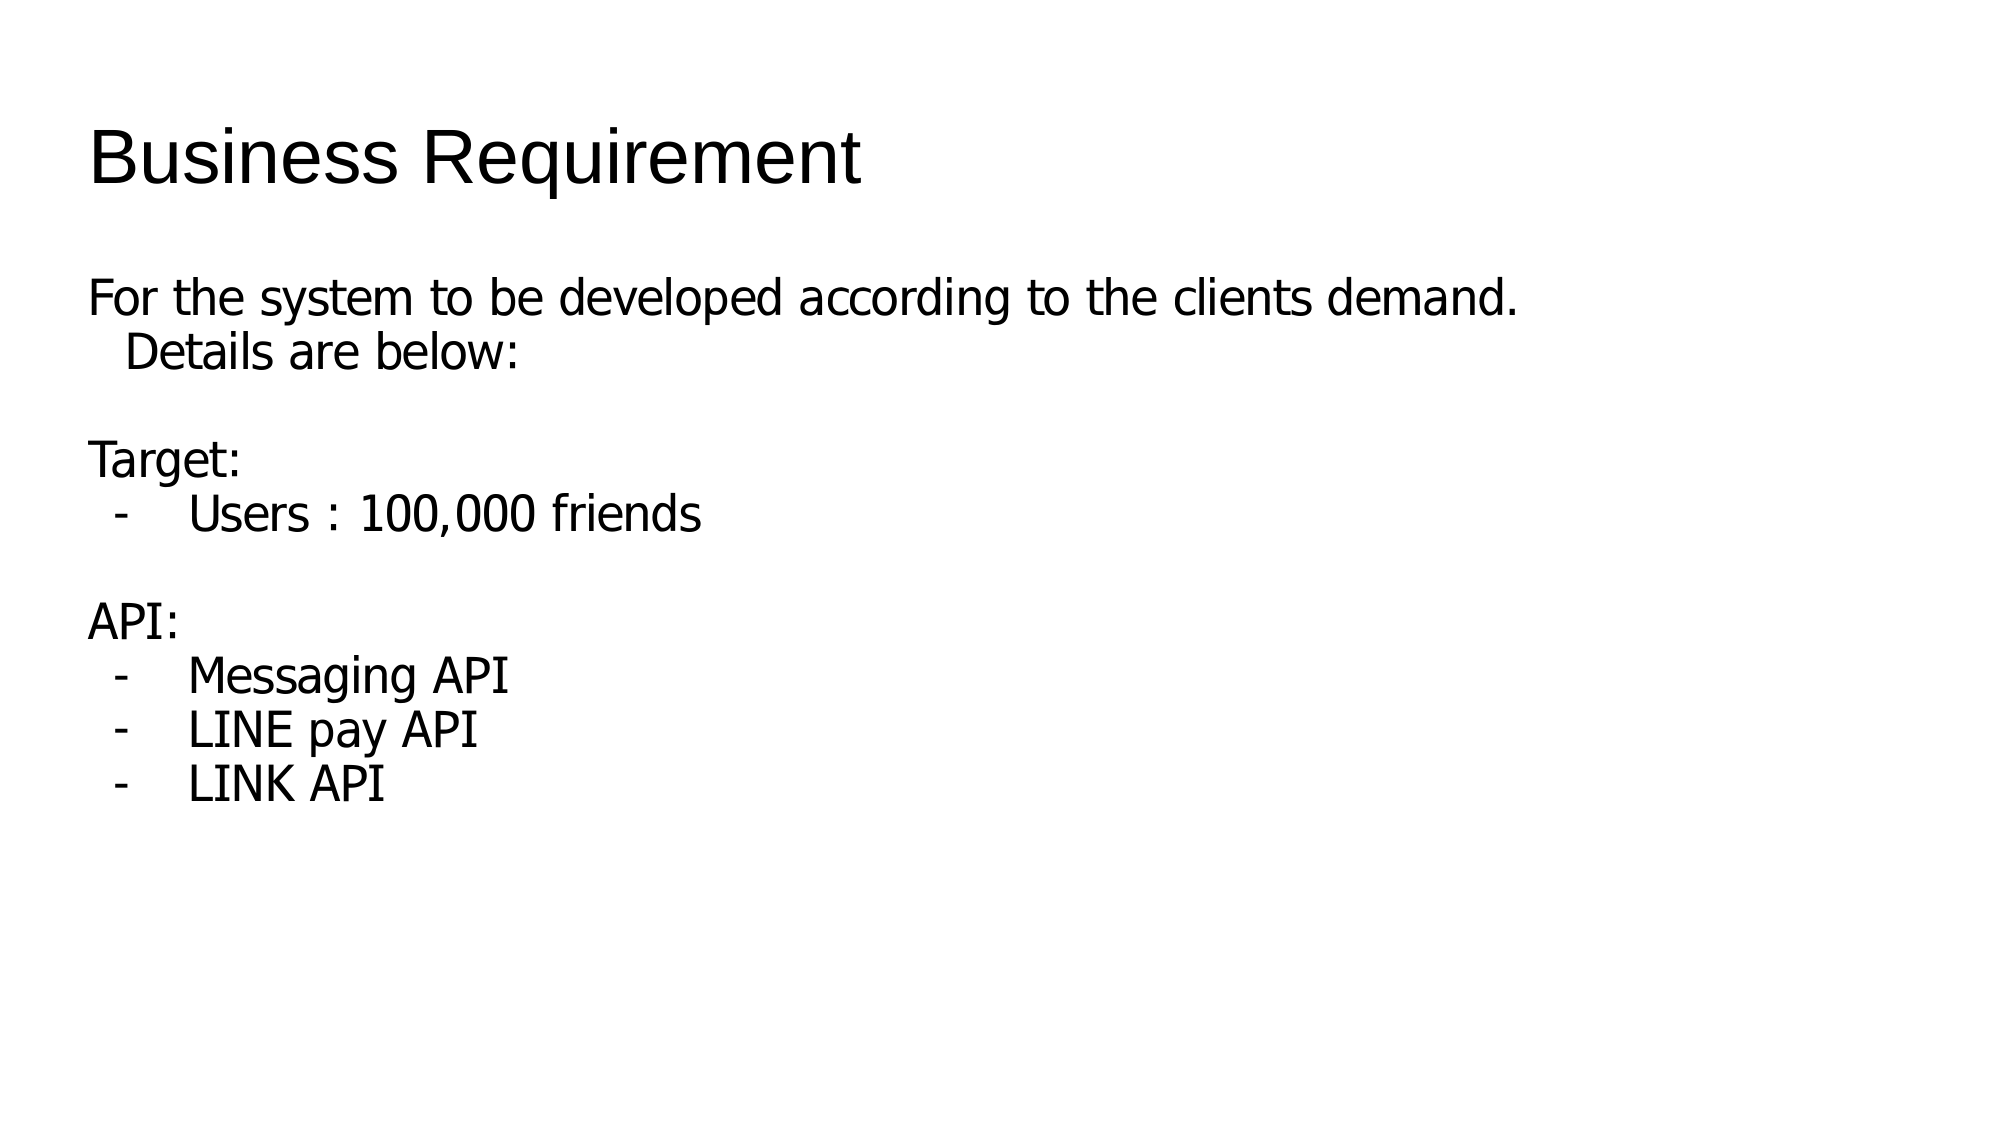

# Business Requirement
For the system to be developed according to the clients demand.
Details are below:

Target:
Users : 100,000 friends

API:
Messaging API
LINE pay API
LINK API